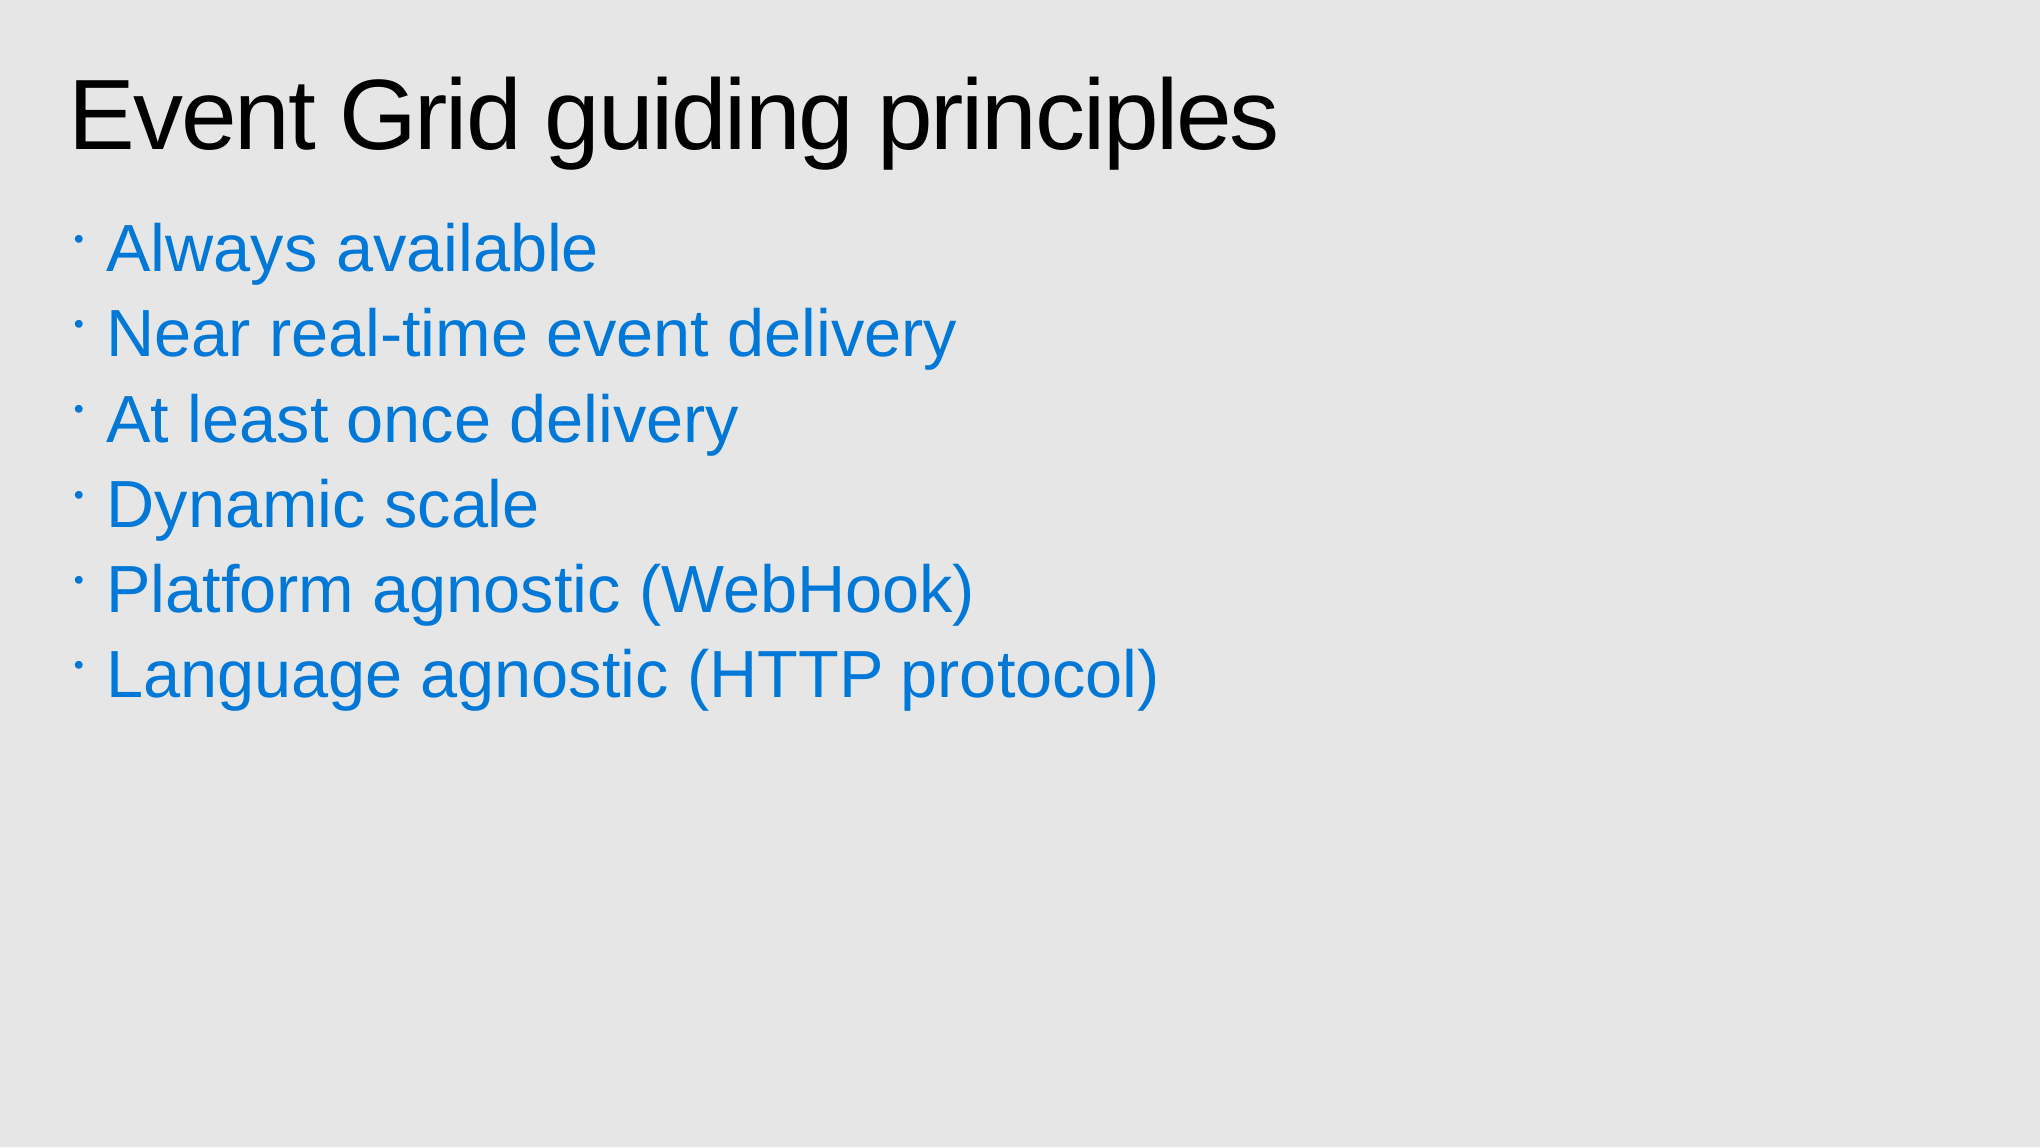

# Event Grid guiding principles
Always available
Near real-time event delivery
At least once delivery
Dynamic scale
Platform agnostic (WebHook)
Language agnostic (HTTP protocol)